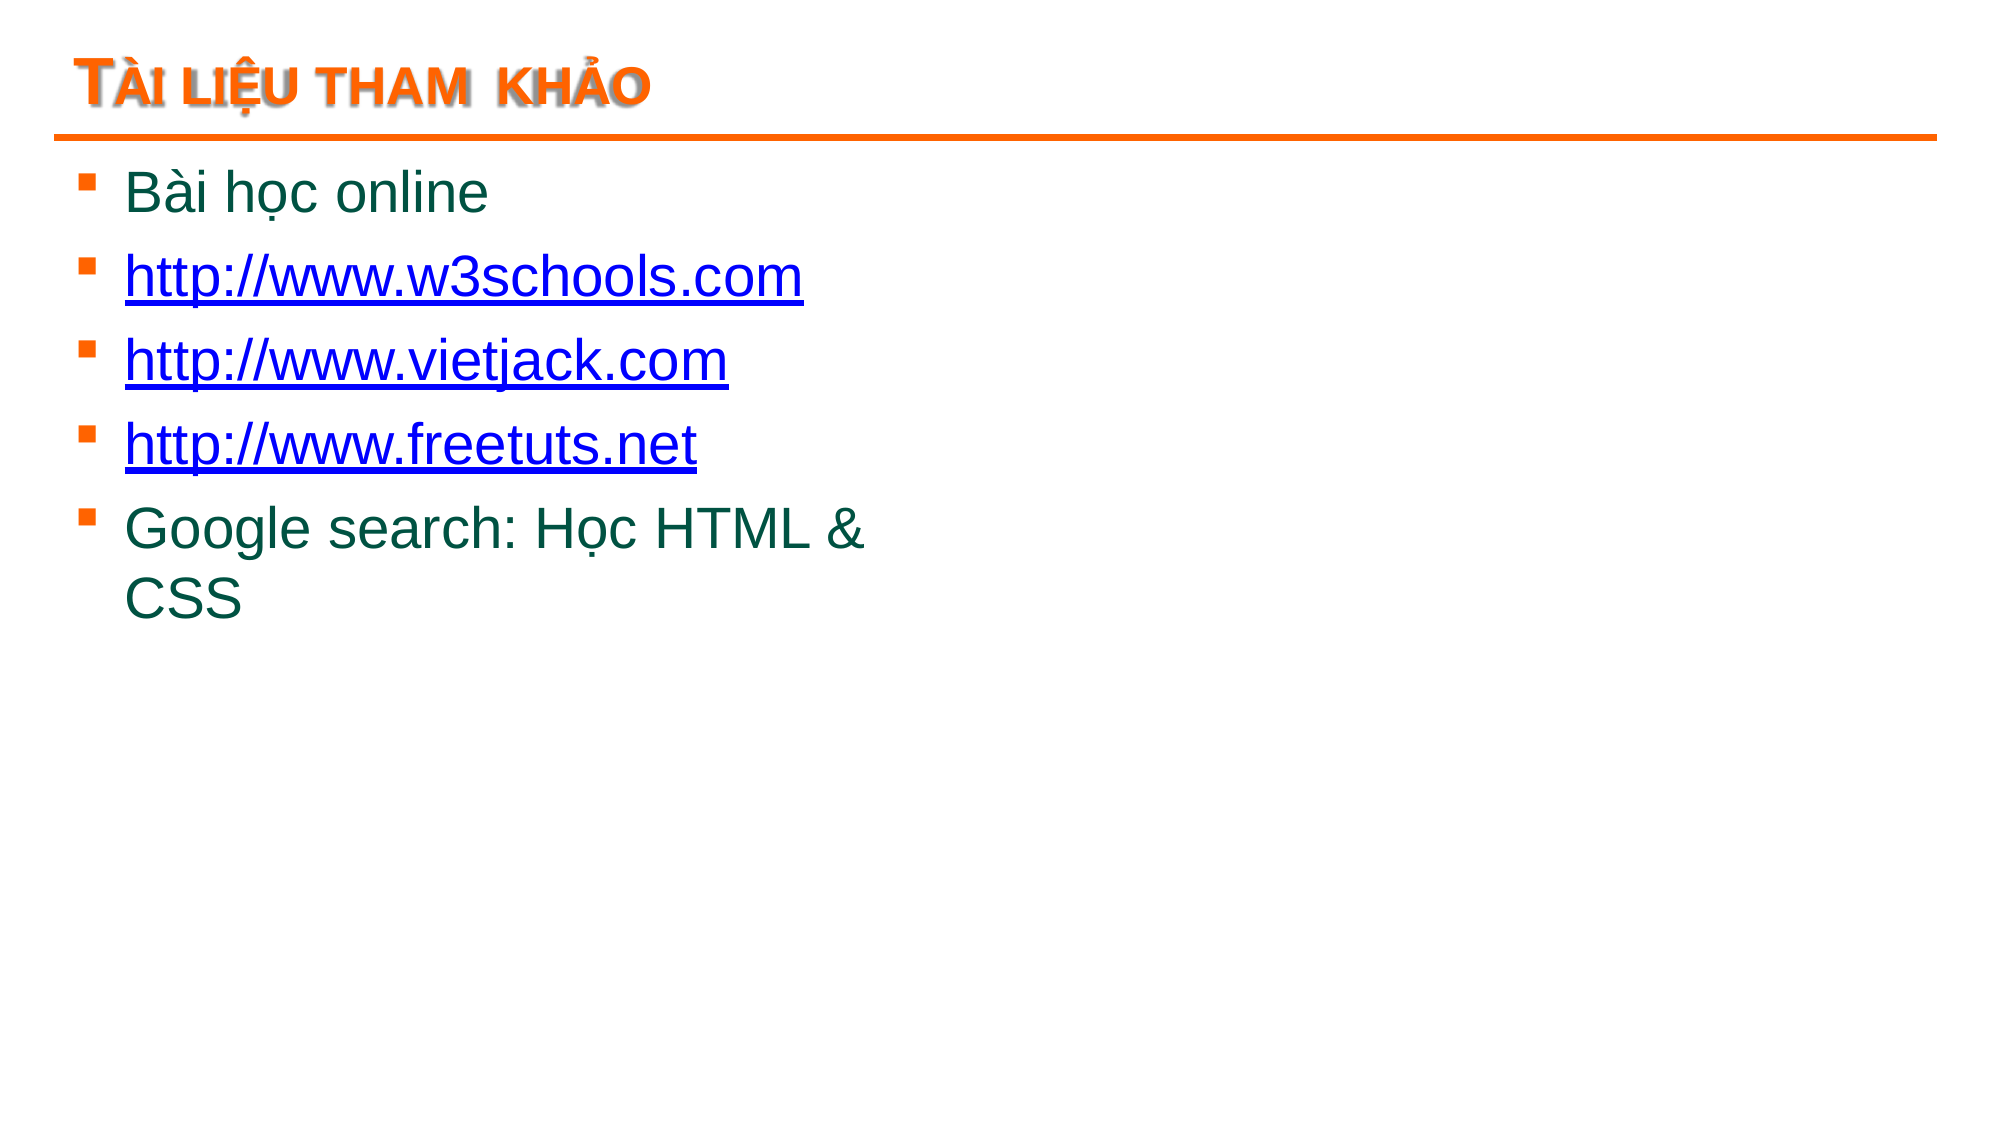

# TÀI LIỆU THAM KHẢO
Bài học online
http://www.w3schools.com
http://www.vietjack.com
http://www.freetuts.net
Google search: Học HTML & CSS